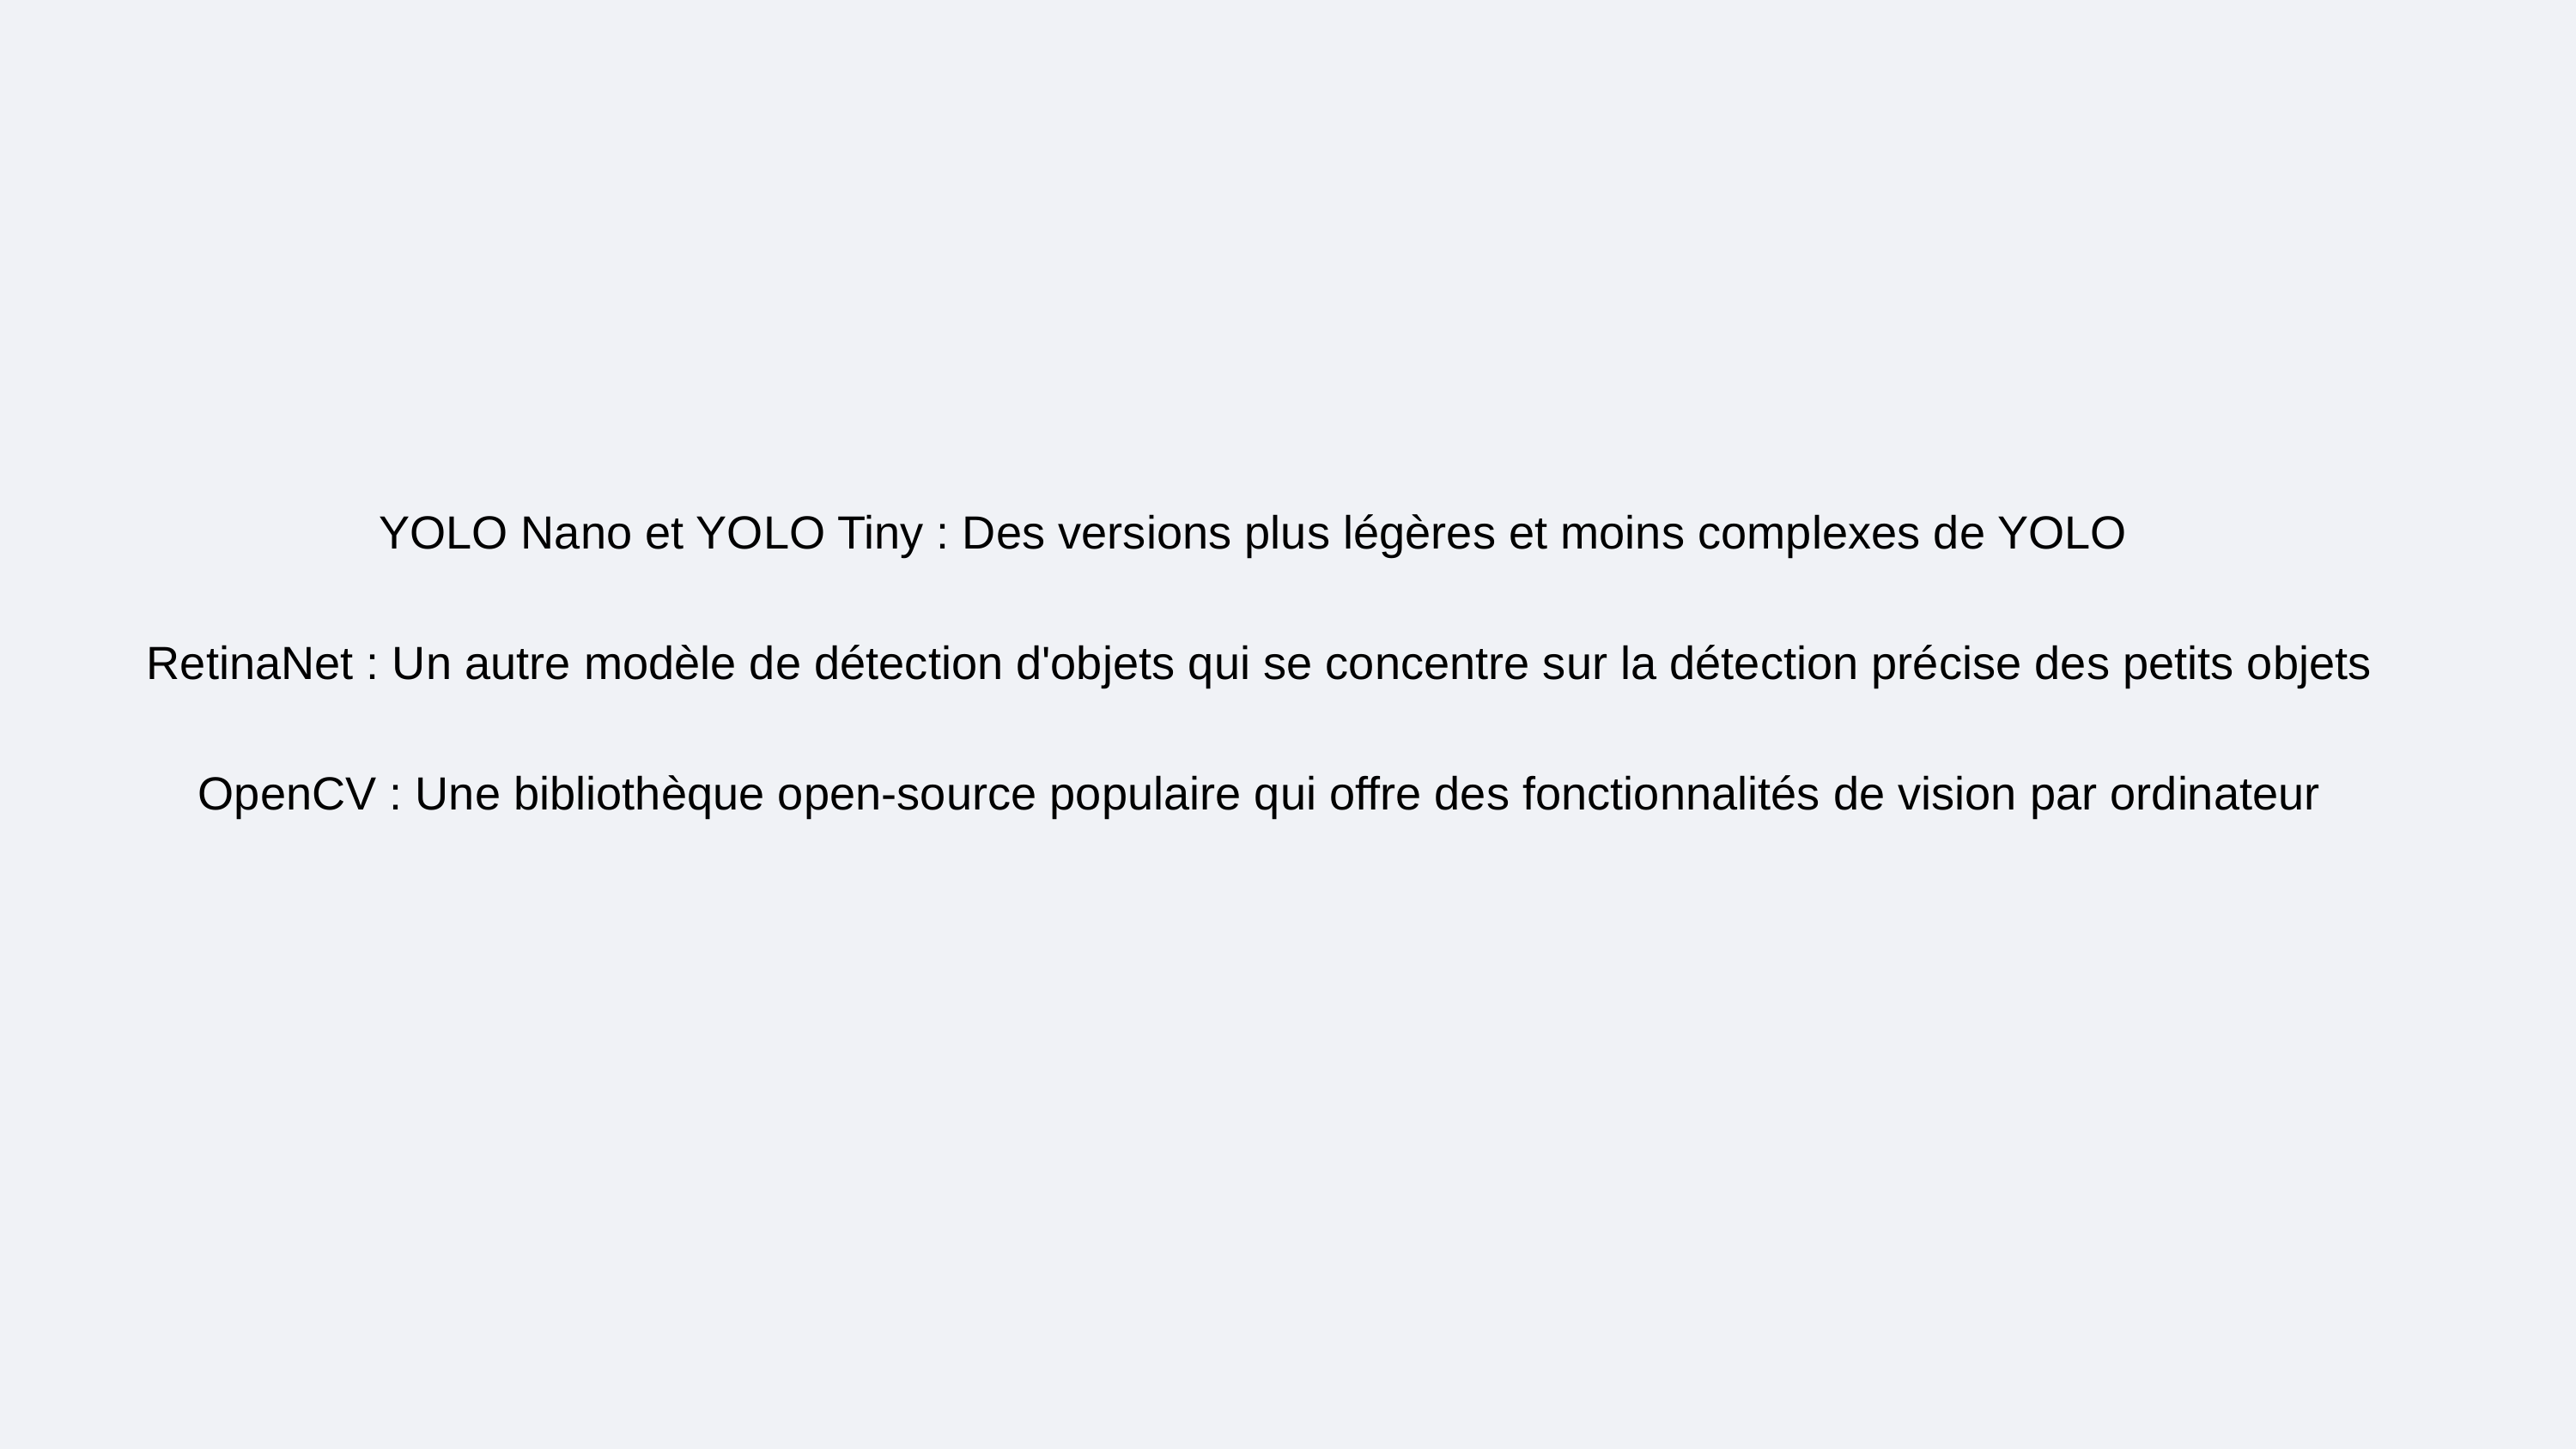

YOLO Nano et YOLO Tiny : Des versions plus légères et moins complexes de YOLO

RetinaNet : Un autre modèle de détection d'objets qui se concentre sur la détection précise des petits objets

OpenCV : Une bibliothèque open-source populaire qui offre des fonctionnalités de vision par ordinateur